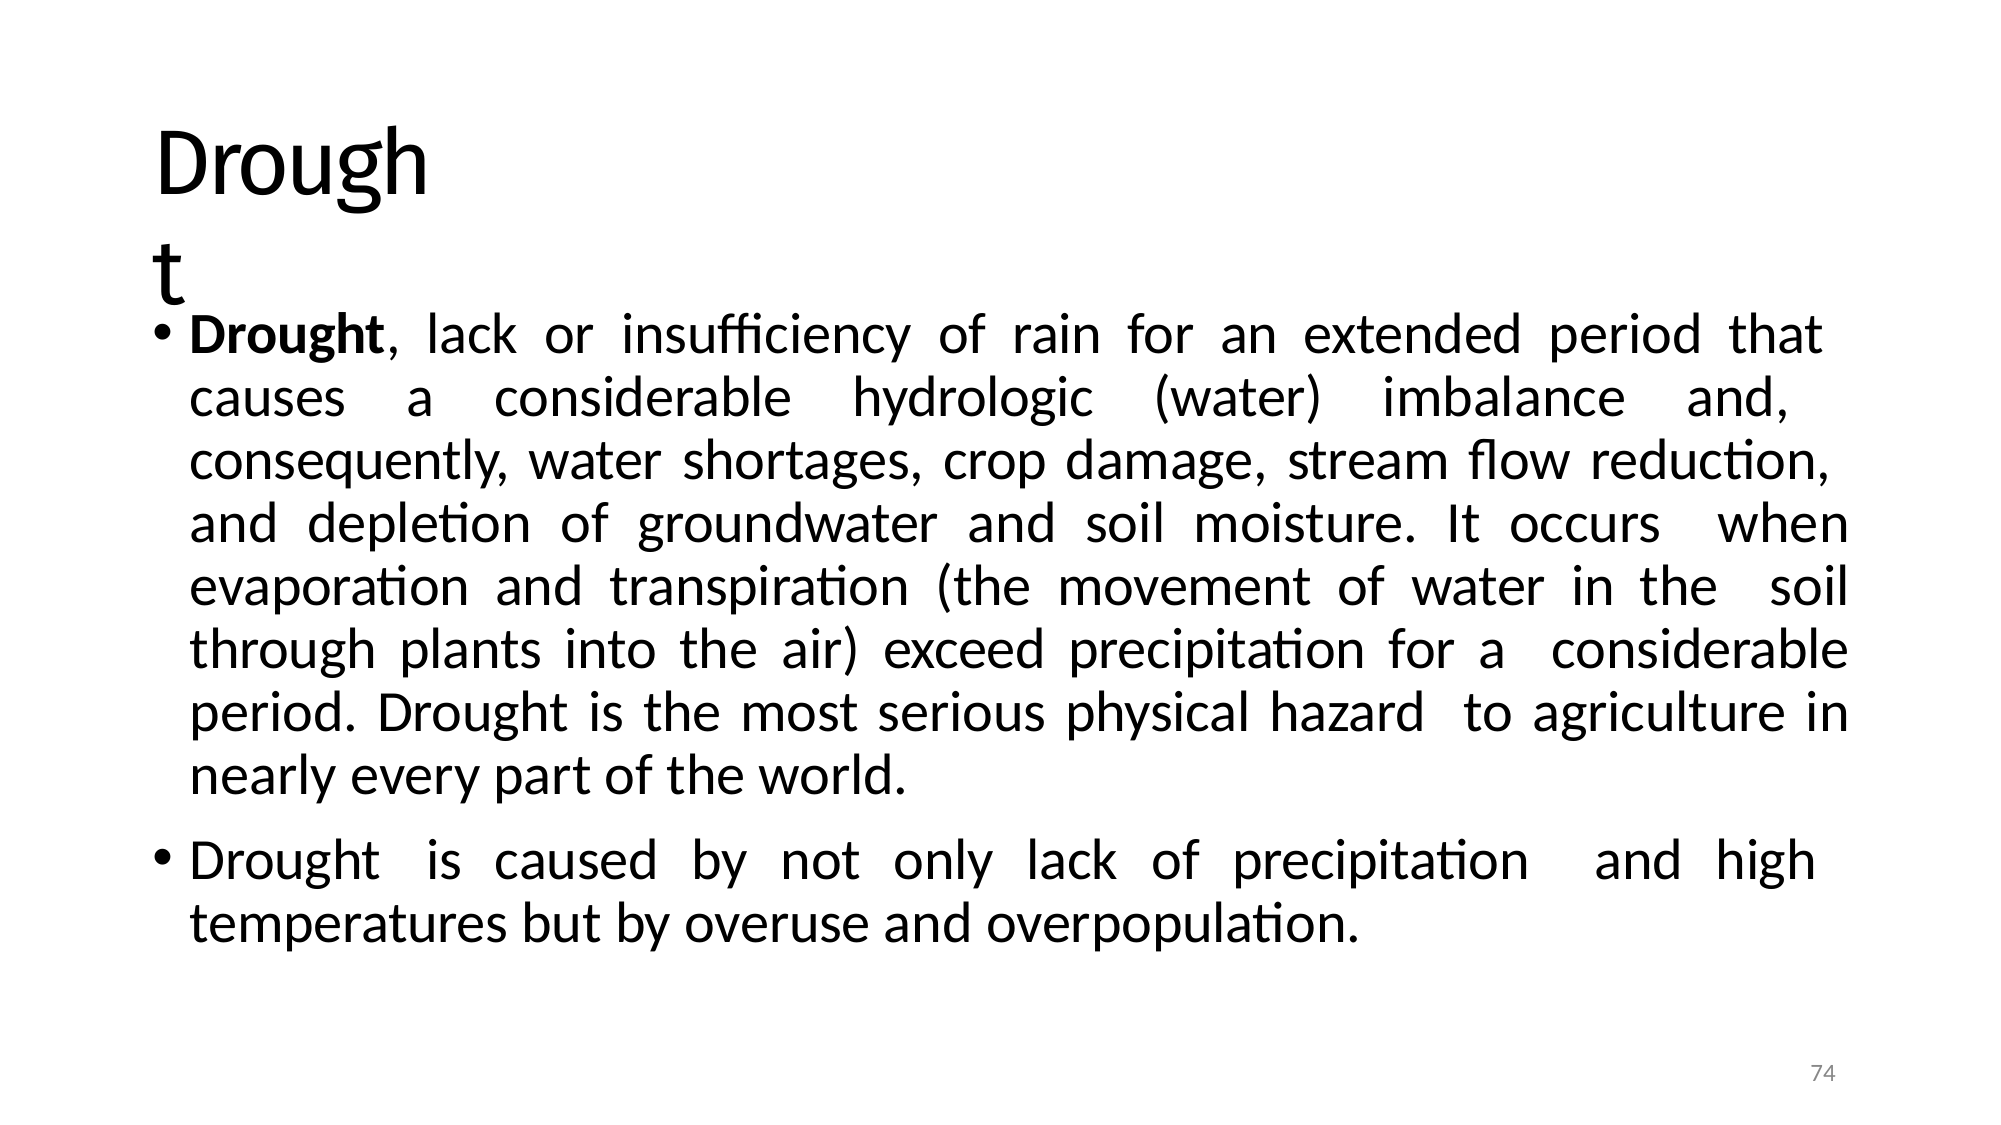

# Drought
Drought, lack or insufficiency of rain for an extended period that  causes a considerable hydrologic (water) imbalance and,  consequently, water shortages, crop damage, stream flow reduction,  and depletion of groundwater and soil moisture. It occurs  when evaporation and transpiration (the movement of water in the  soil through plants into the air) exceed precipitation for a  considerable period. Drought is the most serious physical hazard  to agriculture in nearly every part of the world.
Drought is caused by not only lack of precipitation  and high  temperatures but by overuse and overpopulation.
74